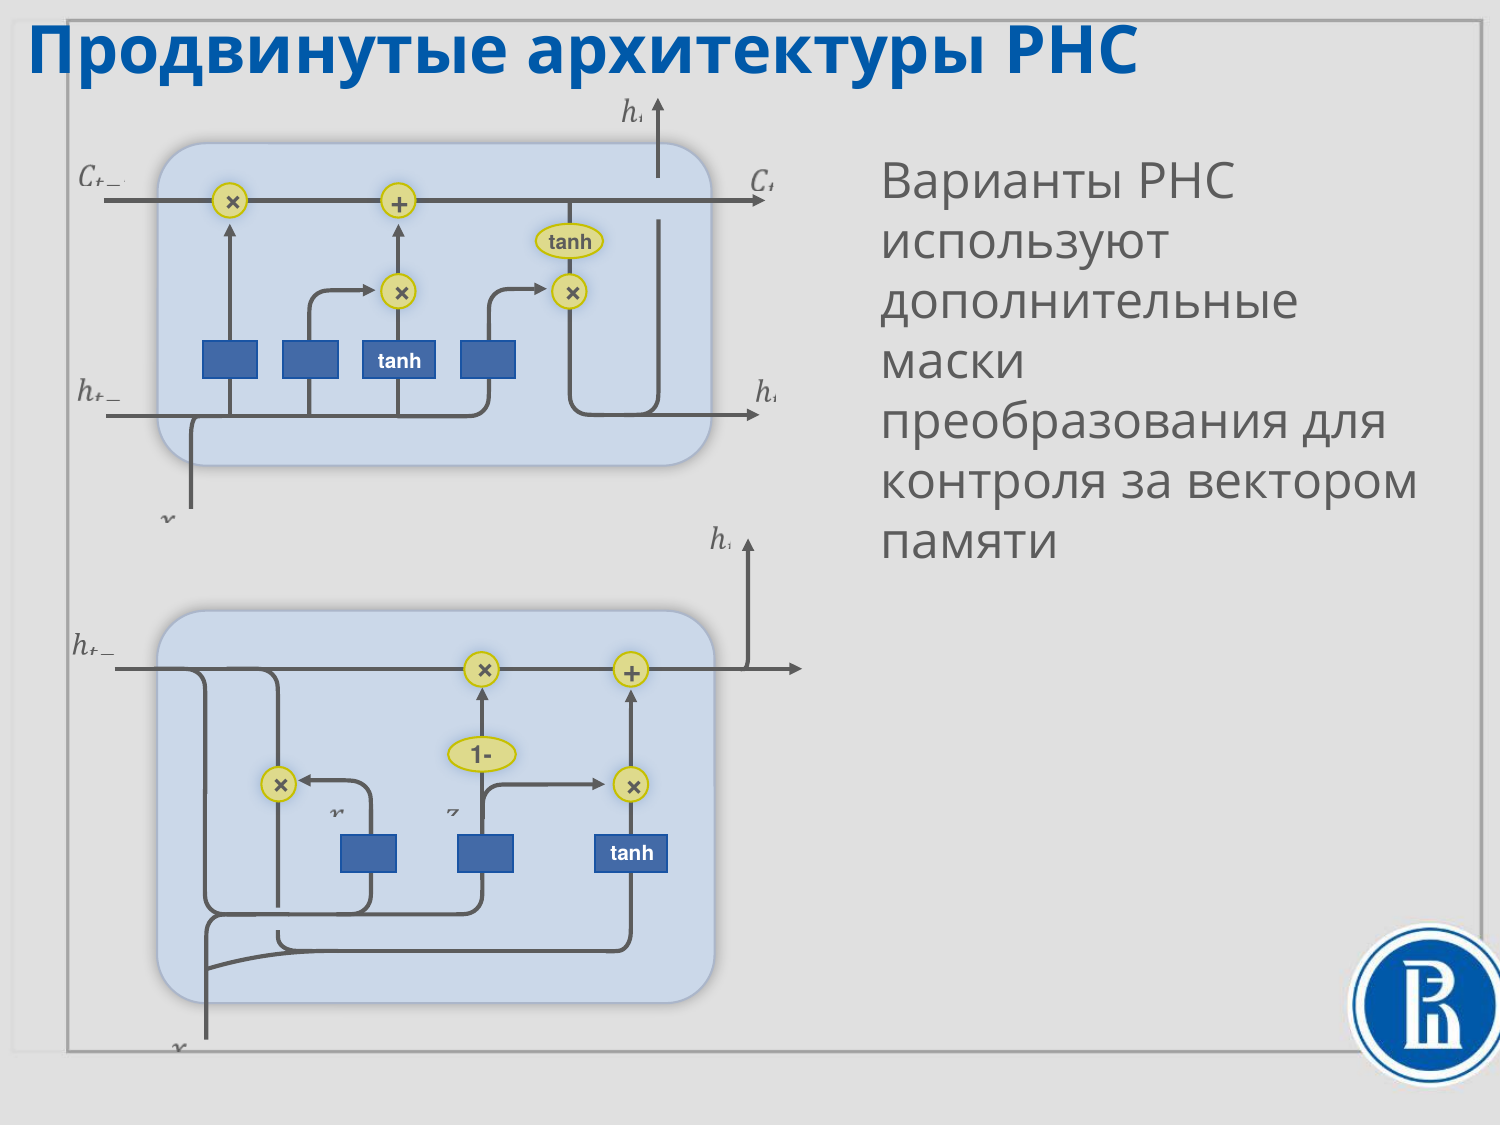

Продвинутые архитектуры РНС

+
+

tanh
+
+

tanh

+
+

1-

+
+

tanh

Варианты РНС используют дополнительные маски преобразования для контроля за вектором памяти